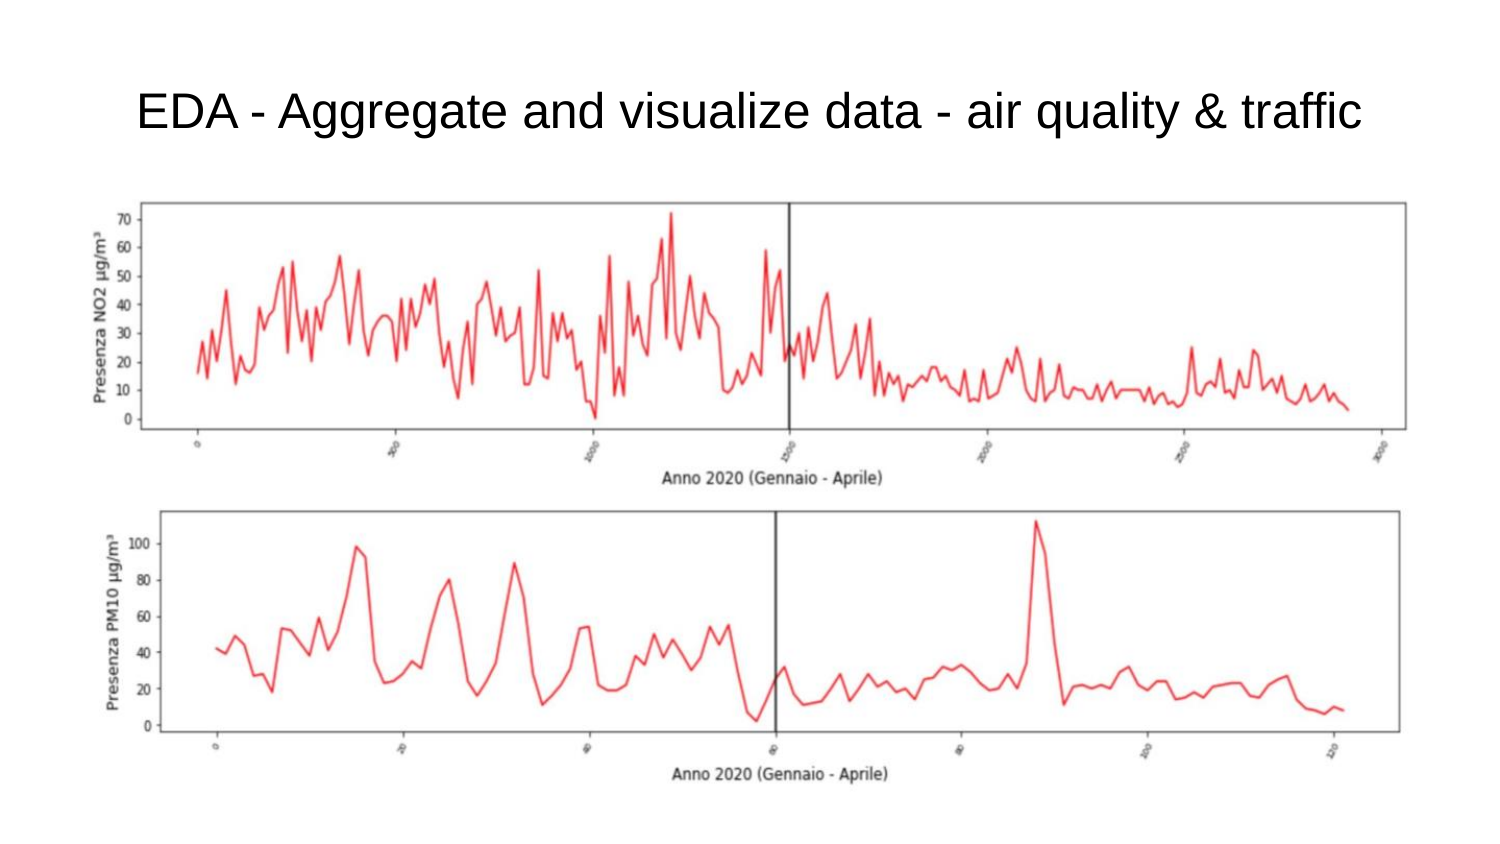

EDA - Aggregate and visualize data - air quality & traffic